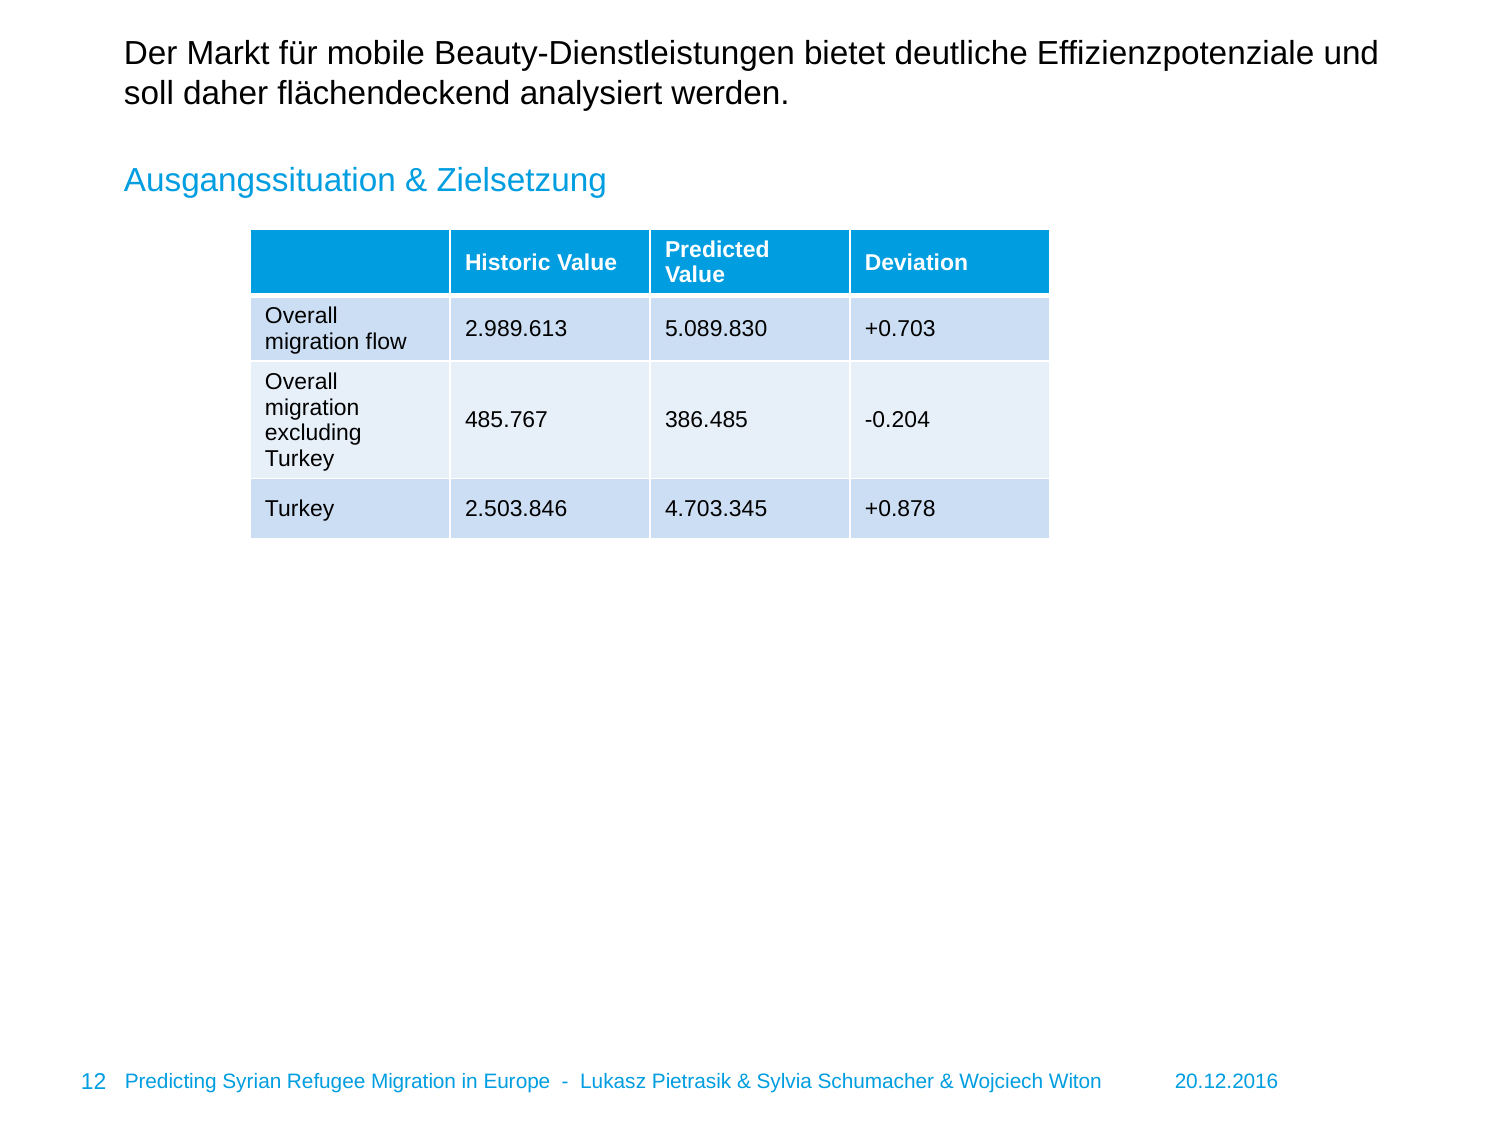

# Der Markt für mobile Beauty-Dienstleistungen bietet deutliche Effizienzpotenziale und soll daher flächendeckend analysiert werden.
Ausgangssituation & Zielsetzung
|  | Historic Value | Predicted Value | Deviation |
| --- | --- | --- | --- |
| Overall migration flow | 2.989.613 | 5.089.830 | +0.703 |
| Overall migration excluding Turkey | 485.767 | 386.485 | -0.204 |
| Turkey | 2.503.846 | 4.703.345 | +0.878 |